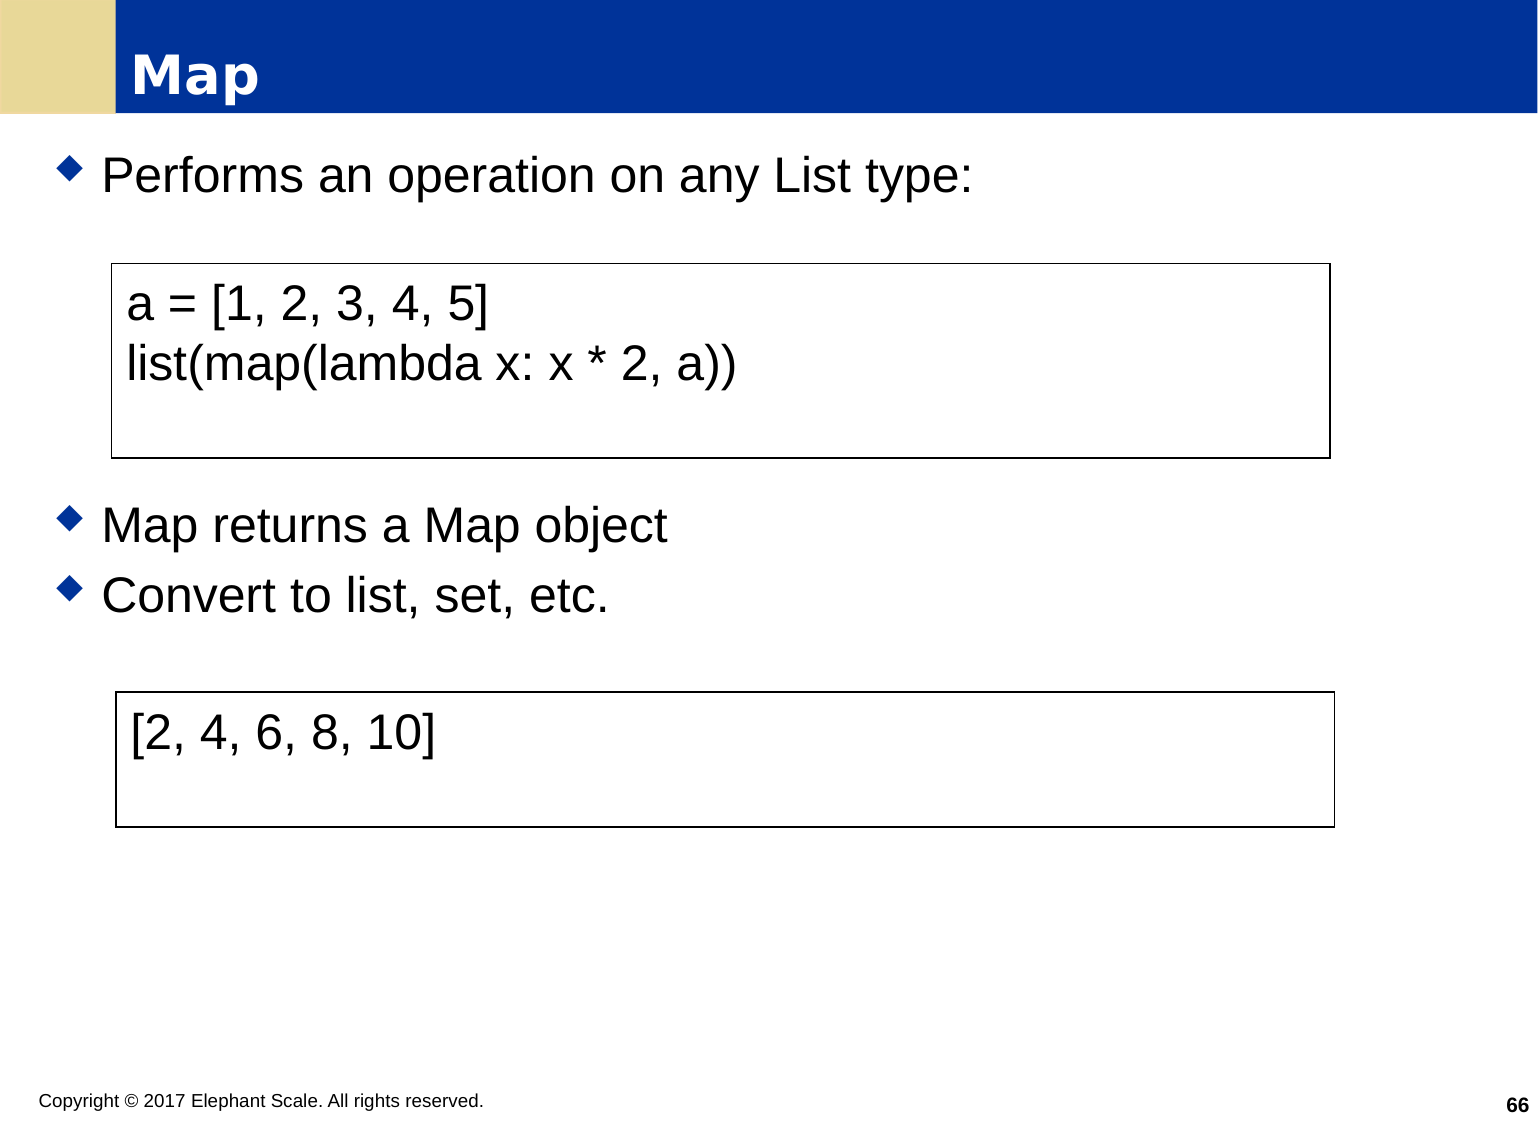

# Map
Performs an operation on any List type:

Map returns a Map object
Convert to list, set, etc.
a = [1, 2, 3, 4, 5]
list(map(lambda x: x * 2, a))

[2, 4, 6, 8, 10]

66
Copyright © 2017 Elephant Scale. All rights reserved.